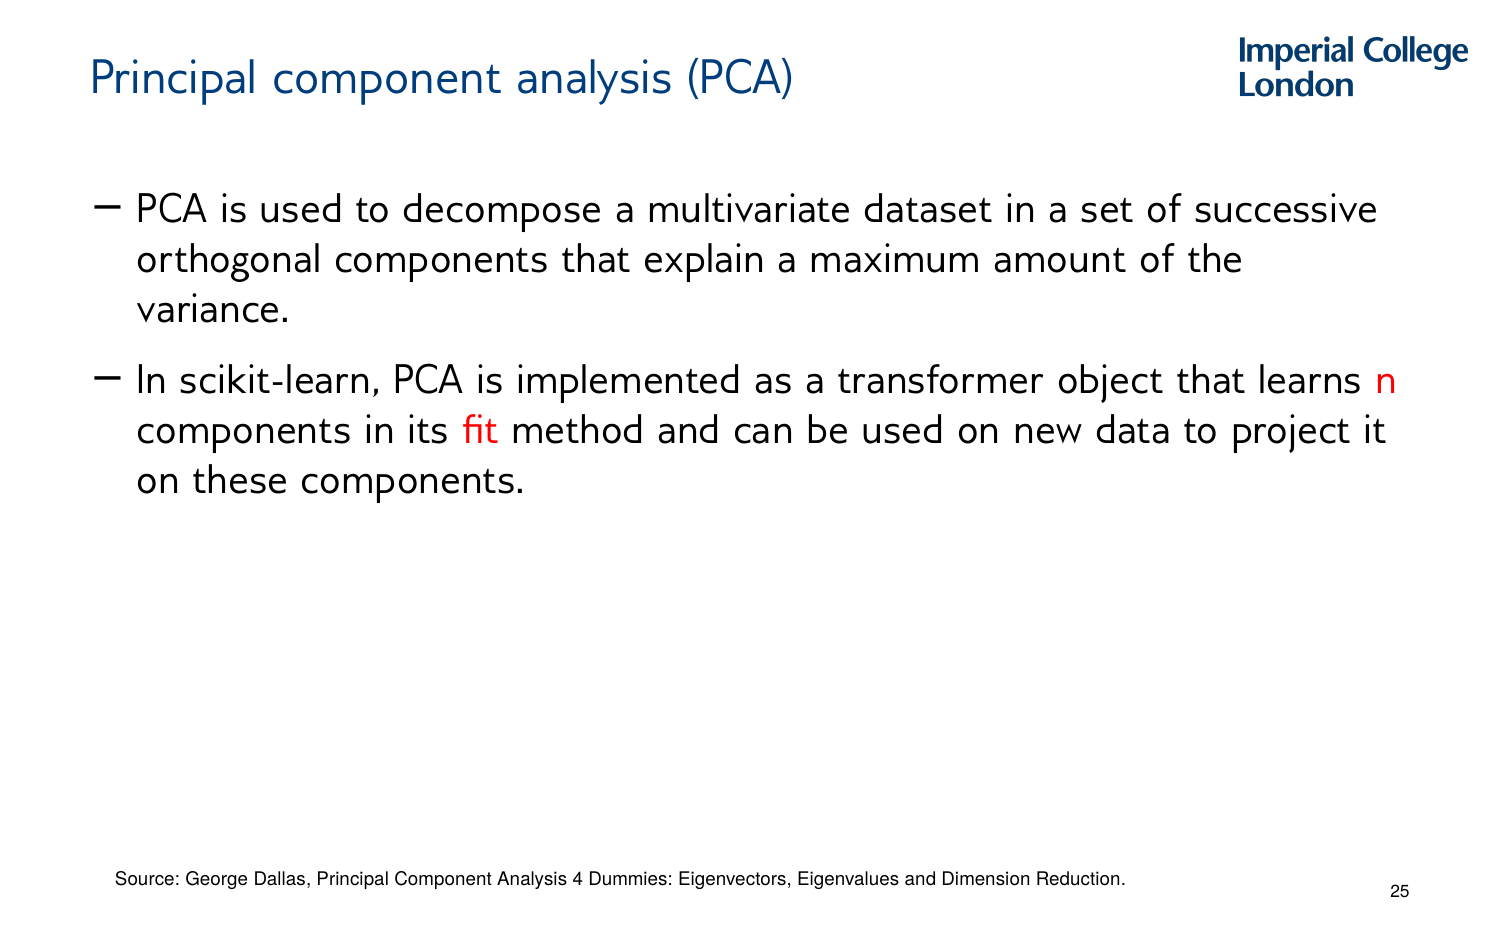

# Principal component analysis (PCA)
PCA is used to decompose a multivariate dataset in a set of successive orthogonal components that explain a maximum amount of the variance.
In scikit-learn, PCA is implemented as a transformer object that learns n components in its fit method and can be used on new data to project it on these components.
Source: George Dallas, Principal Component Analysis 4 Dummies: Eigenvectors, Eigenvalues and Dimension Reduction.
25